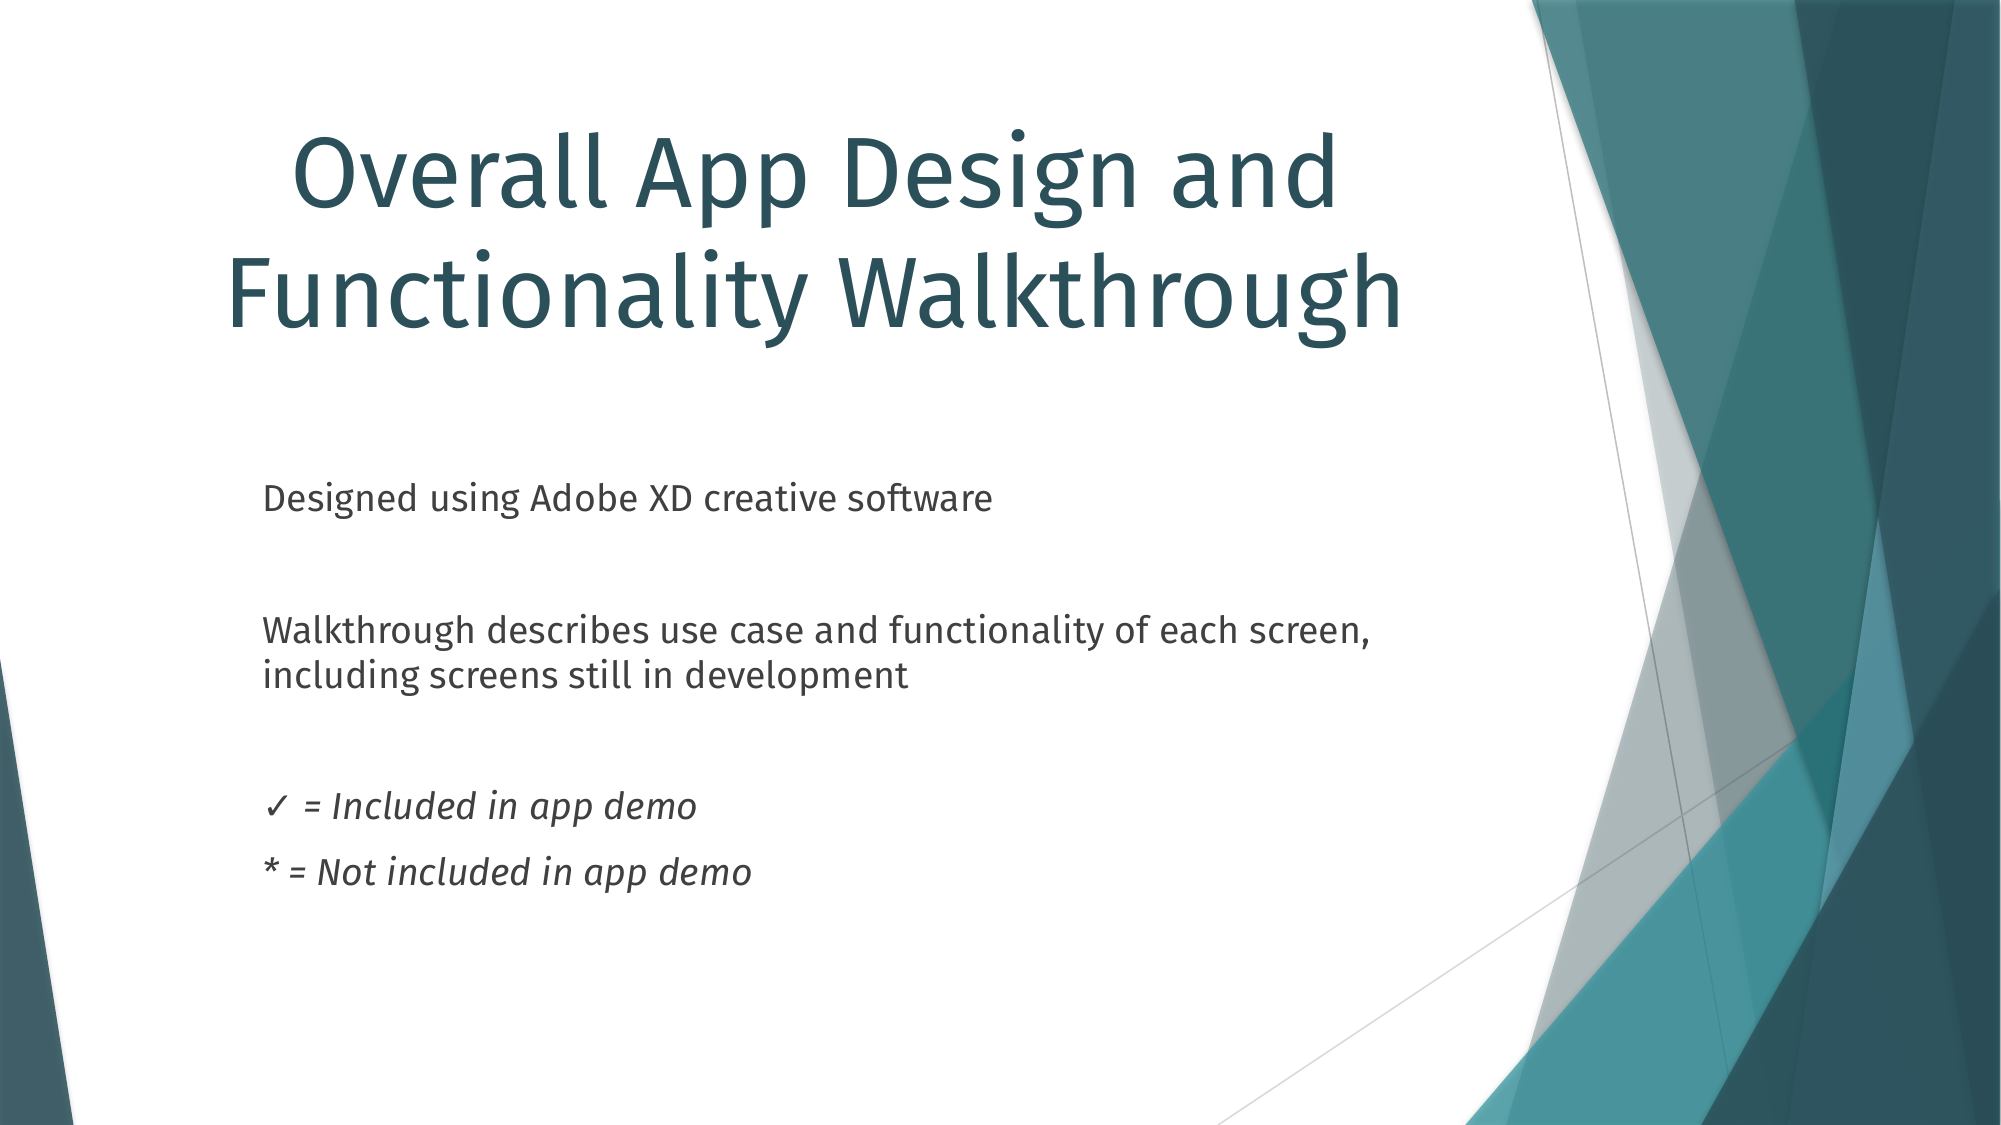

# Overall App Design and Functionality Walkthrough
Designed using Adobe XD creative software

Walkthrough describes use case and functionality of each screen, including screens still in development

✓ = Included in app demo
* = Not included in app demo